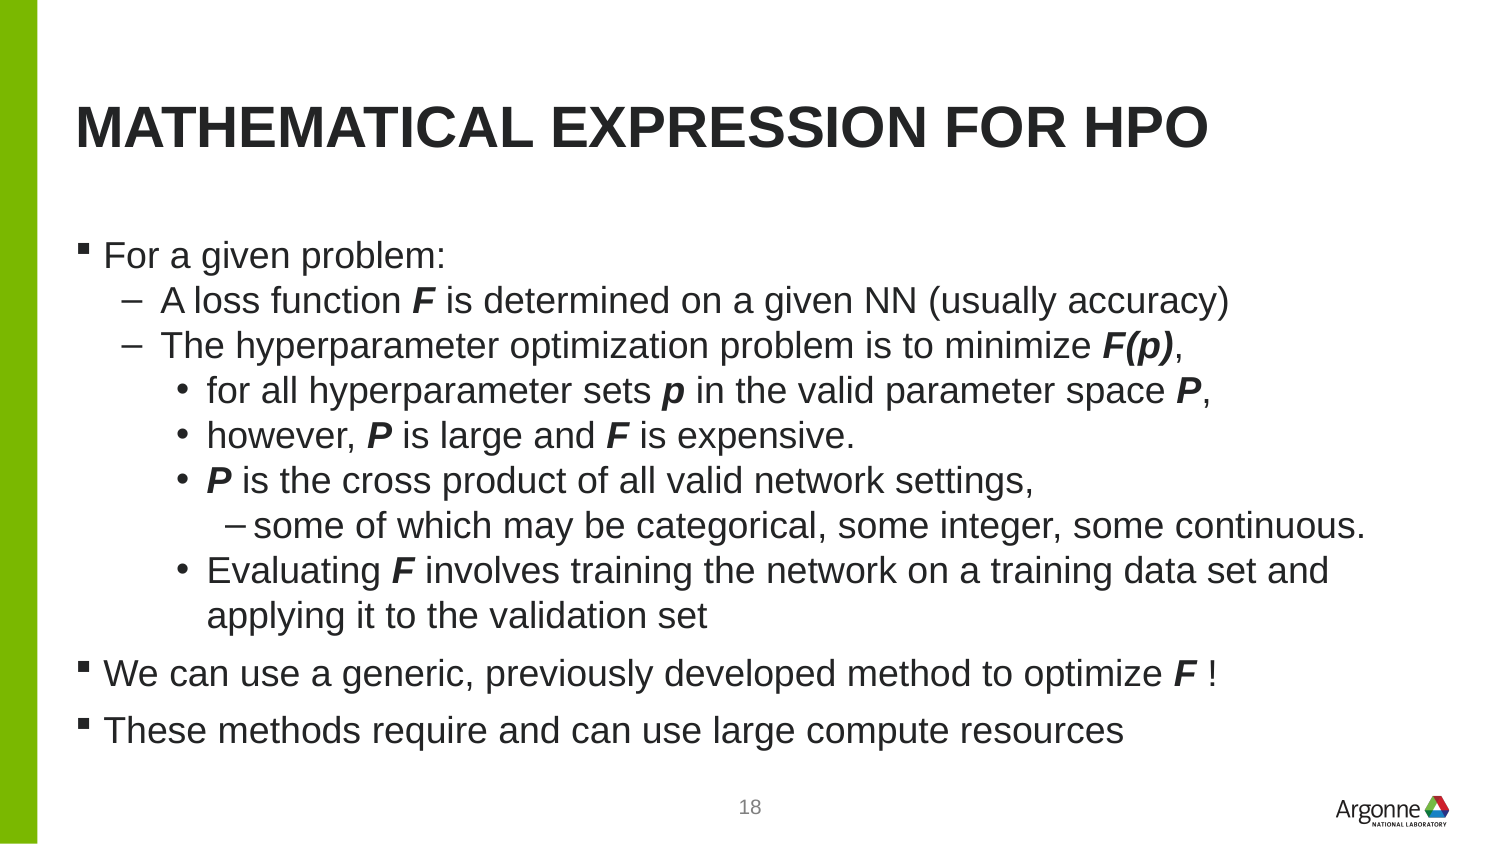

# Mathematical expression for hpo

For a given problem:
A loss function F is determined on a given NN (usually accuracy)
The hyperparameter optimization problem is to minimize F(p),
for all hyperparameter sets p in the valid parameter space P,
however, P is large and F is expensive.
P is the cross product of all valid network settings,
some of which may be categorical, some integer, some continuous.
Evaluating F involves training the network on a training data set and applying it to the validation set
We can use a generic, previously developed method to optimize F !
These methods require and can use large compute resources
18